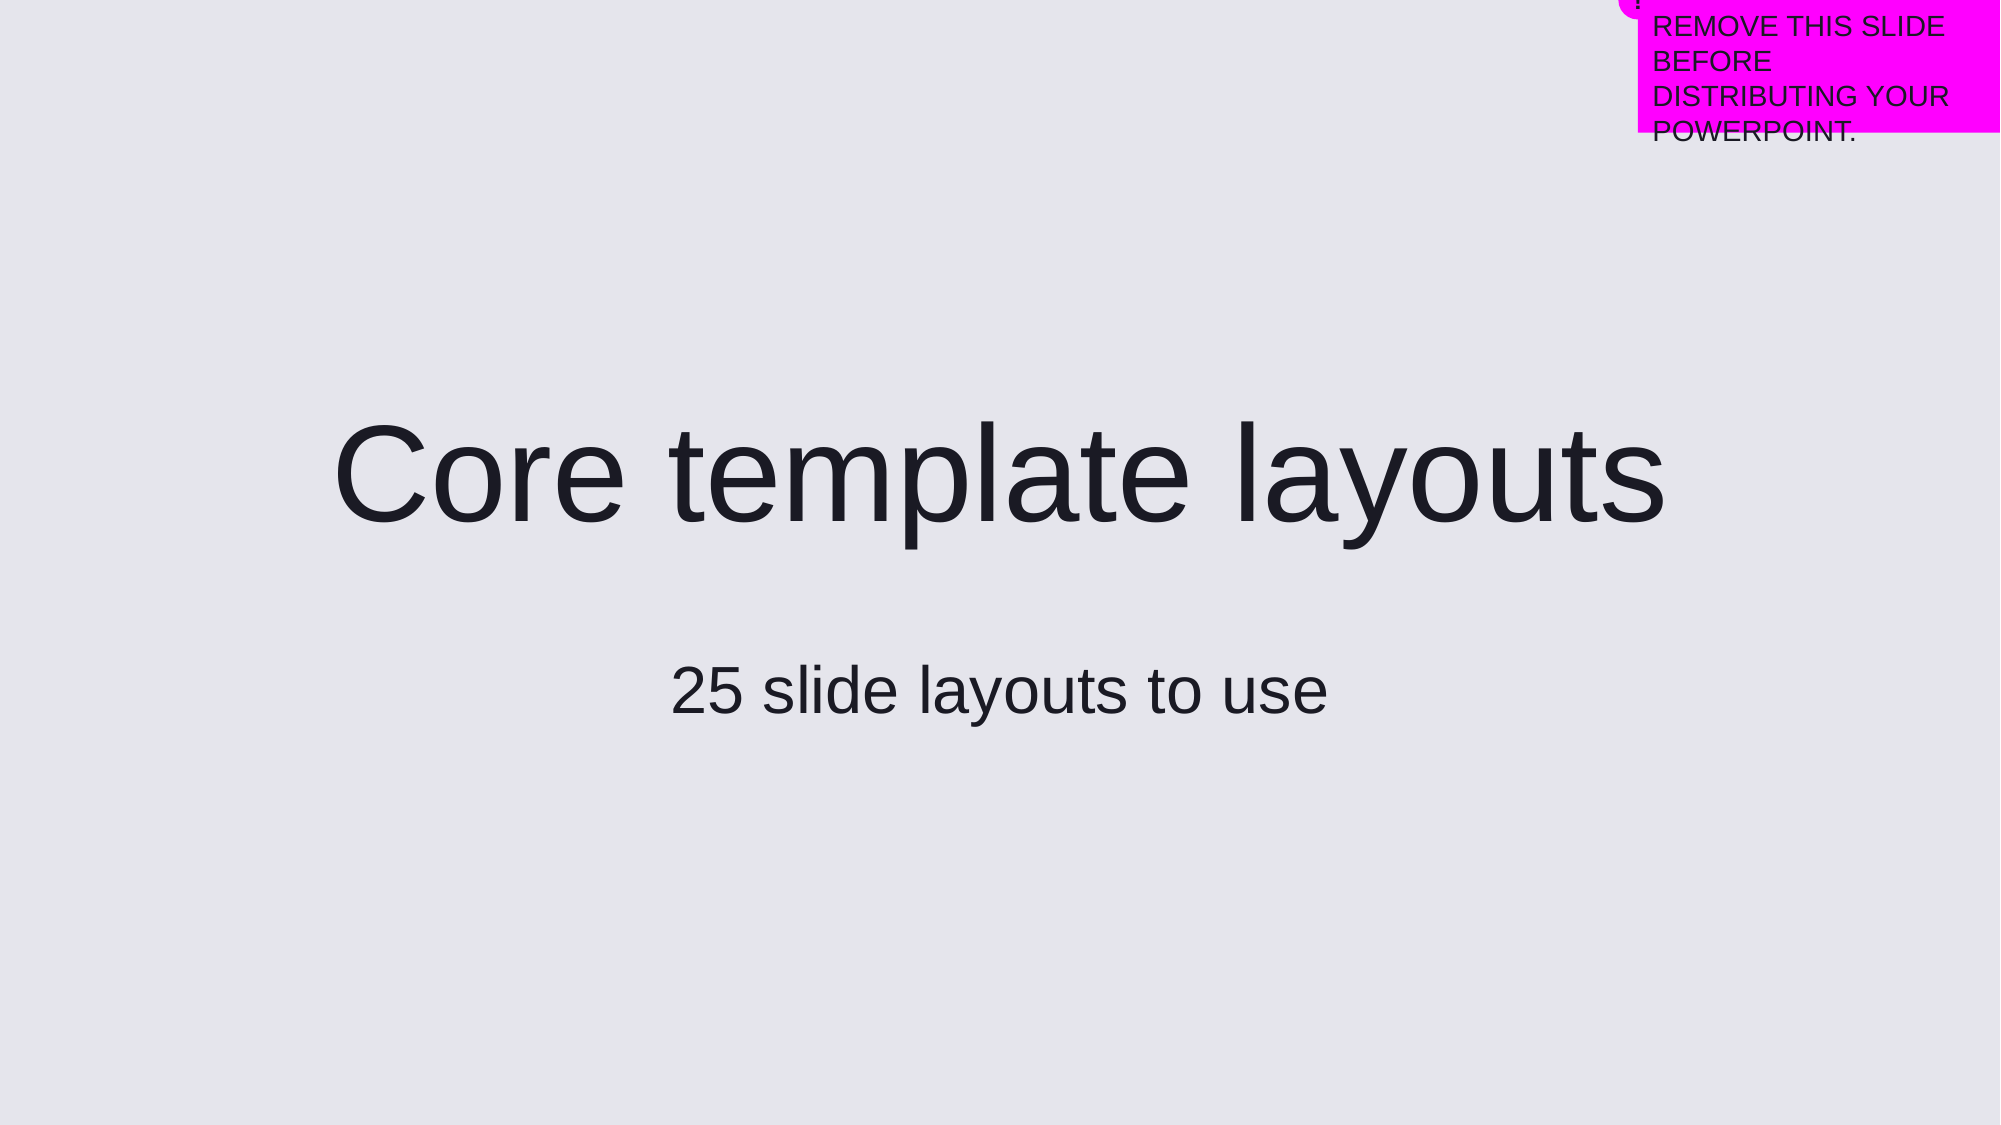

REMOVE THIS SLIDE BEFORE DISTRIBUTING YOUR POWERPOINT.
!
Core template layouts

25 slide layouts to use